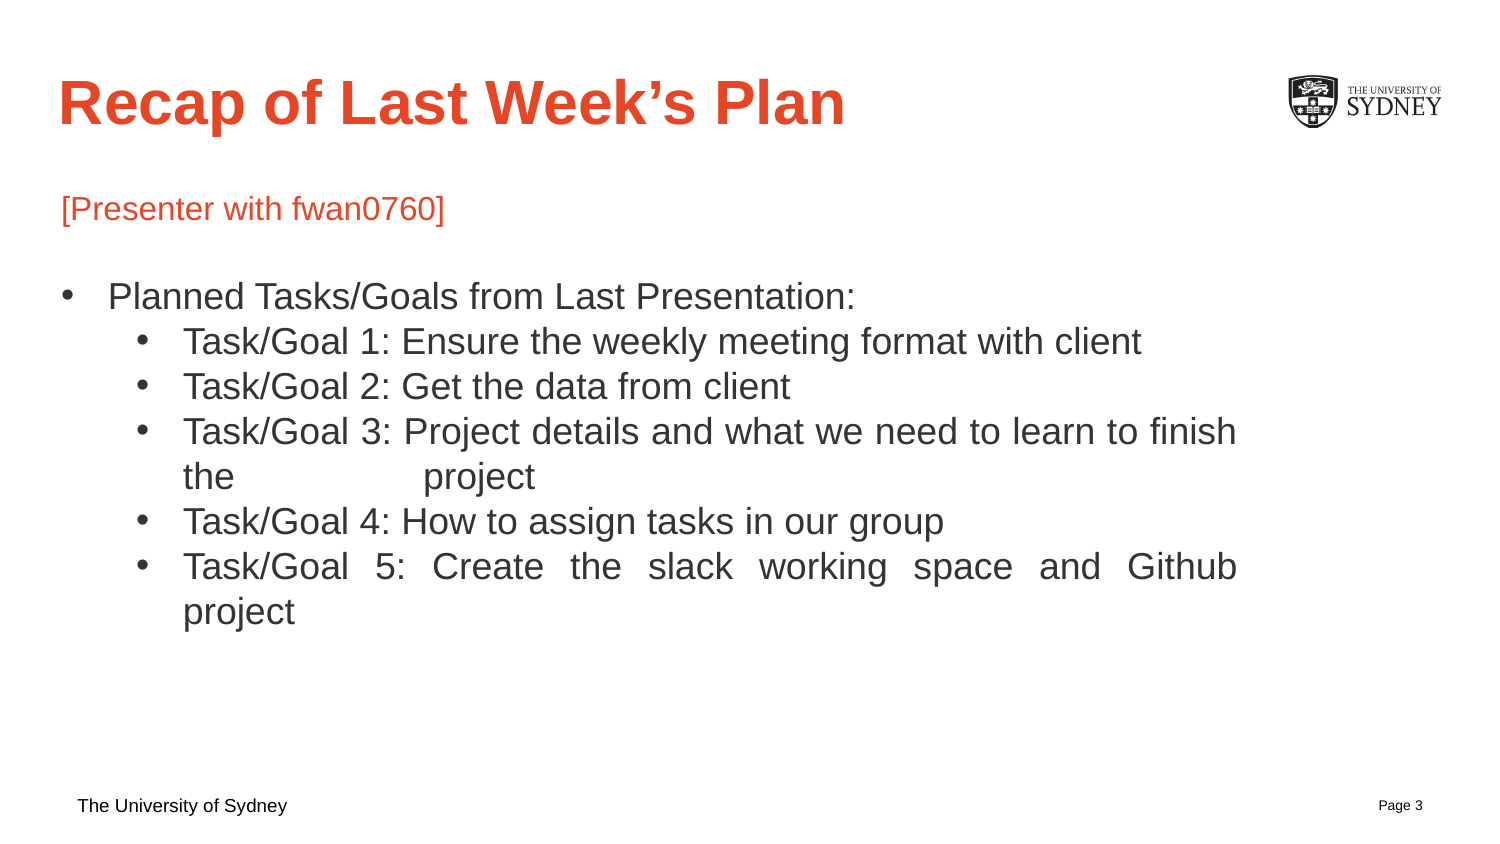

# Recap of Last Week’s Plan
[Presenter with fwan0760]
Planned Tasks/Goals from Last Presentation:
Task/Goal 1: Ensure the weekly meeting format with client
Task/Goal 2: Get the data from client
Task/Goal 3: Project details and what we need to learn to finish the                  project
Task/Goal 4: How to assign tasks in our group
Task/Goal 5: Create the slack working space and Github project